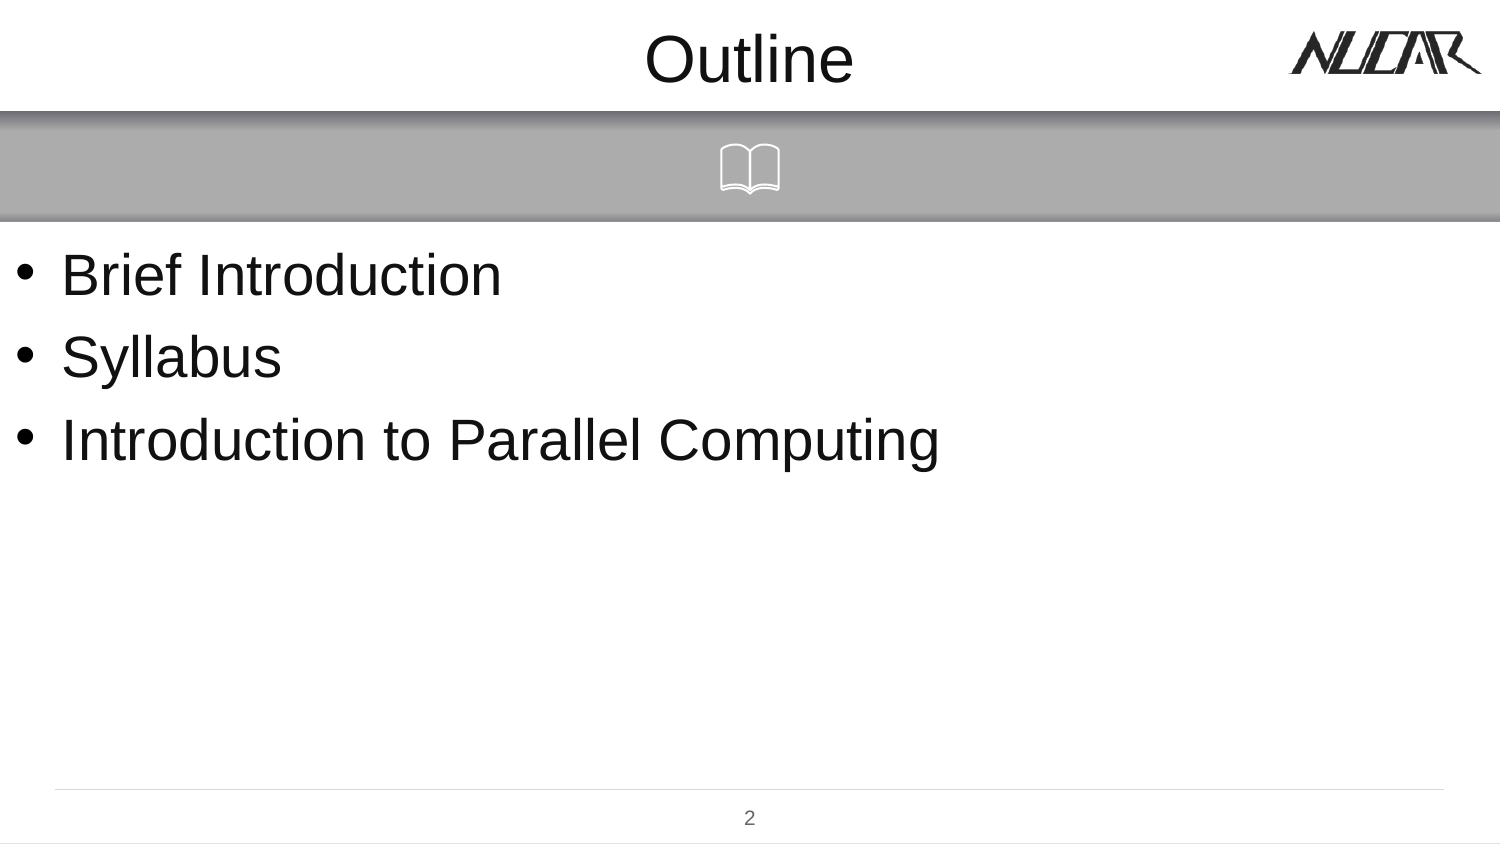

# Outline

Brief Introduction
Syllabus
Introduction to Parallel Computing
2